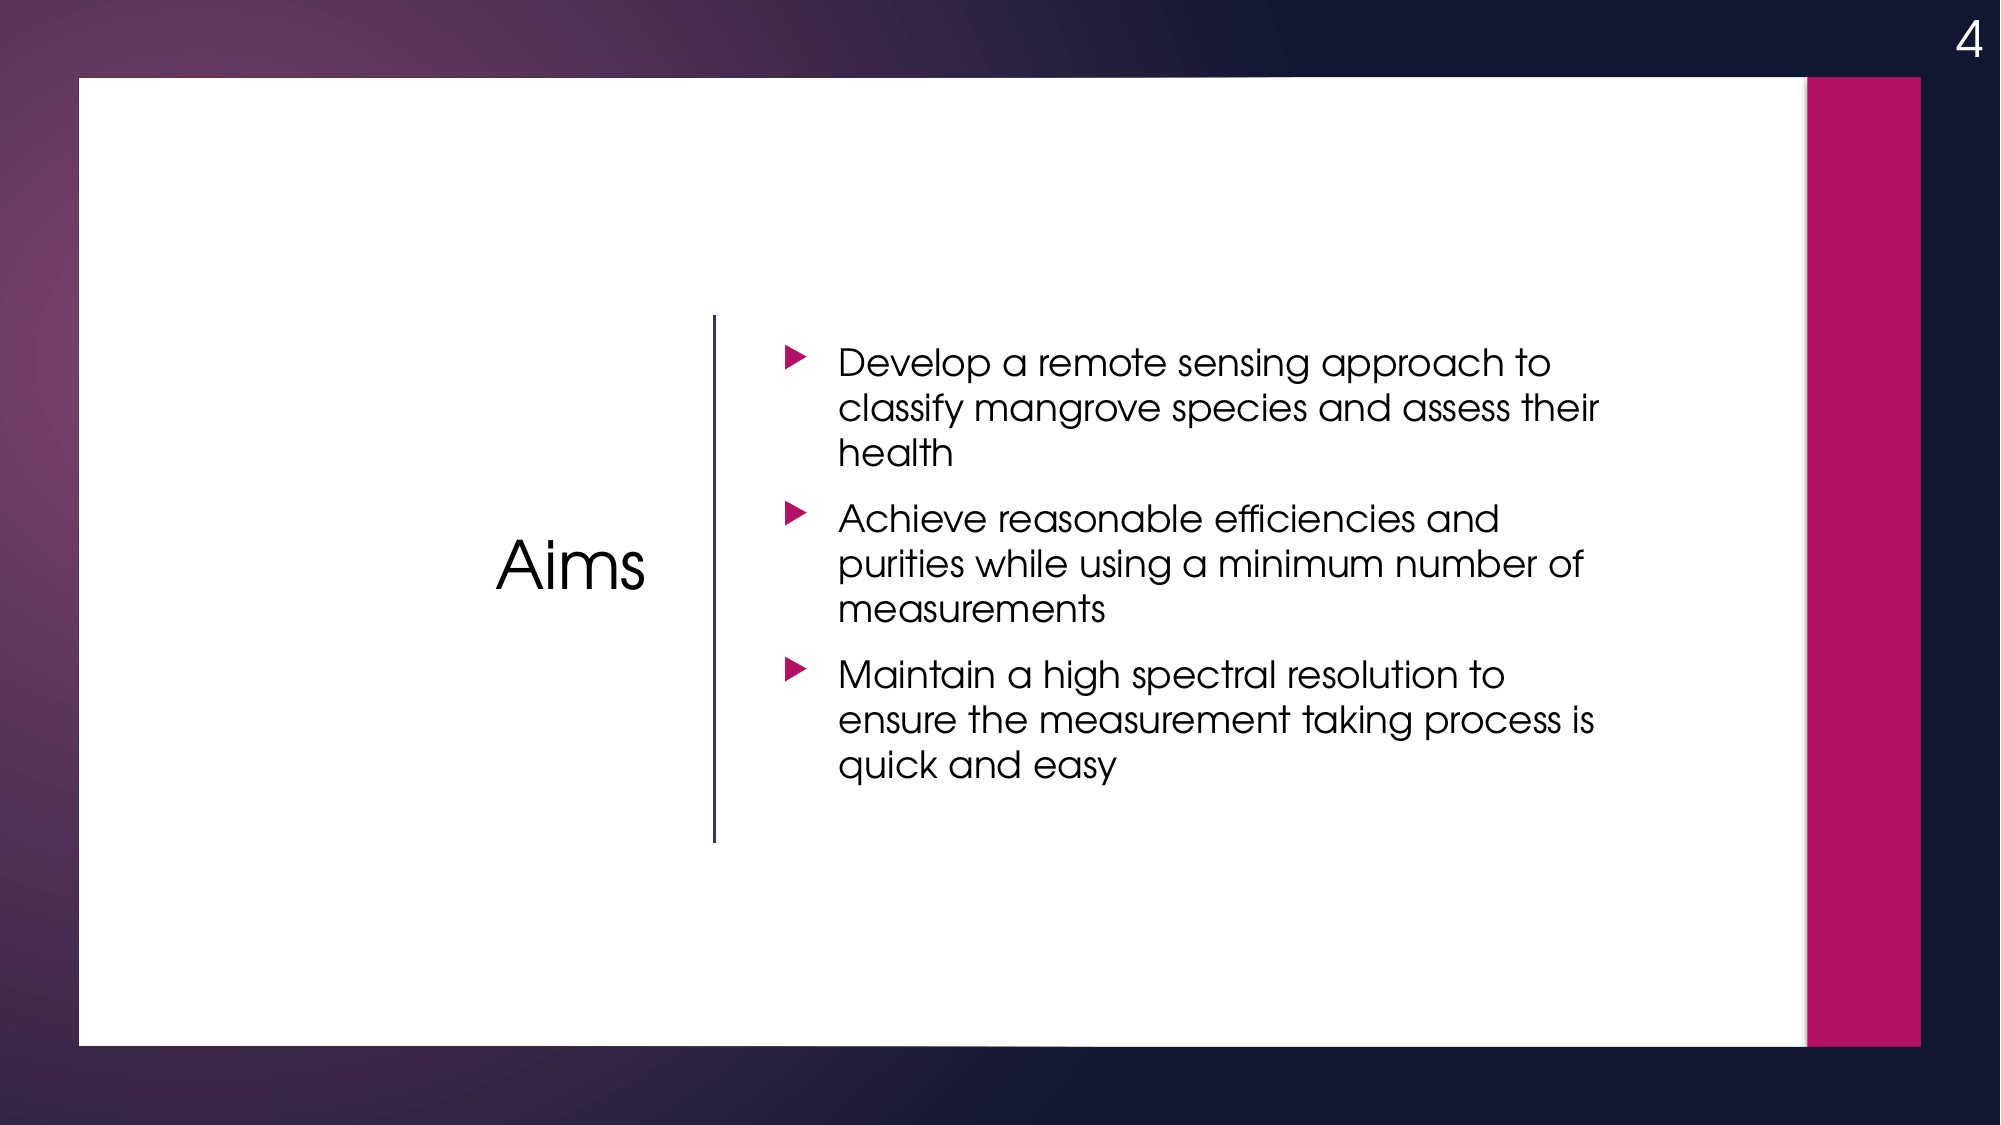

4

Develop a remote sensing approach to classify mangrove species and assess their health
Achieve reasonable efficiencies and purities while using a minimum number of measurements
Maintain a high spectral resolution to ensure the measurement taking process is quick and easy
# Aims